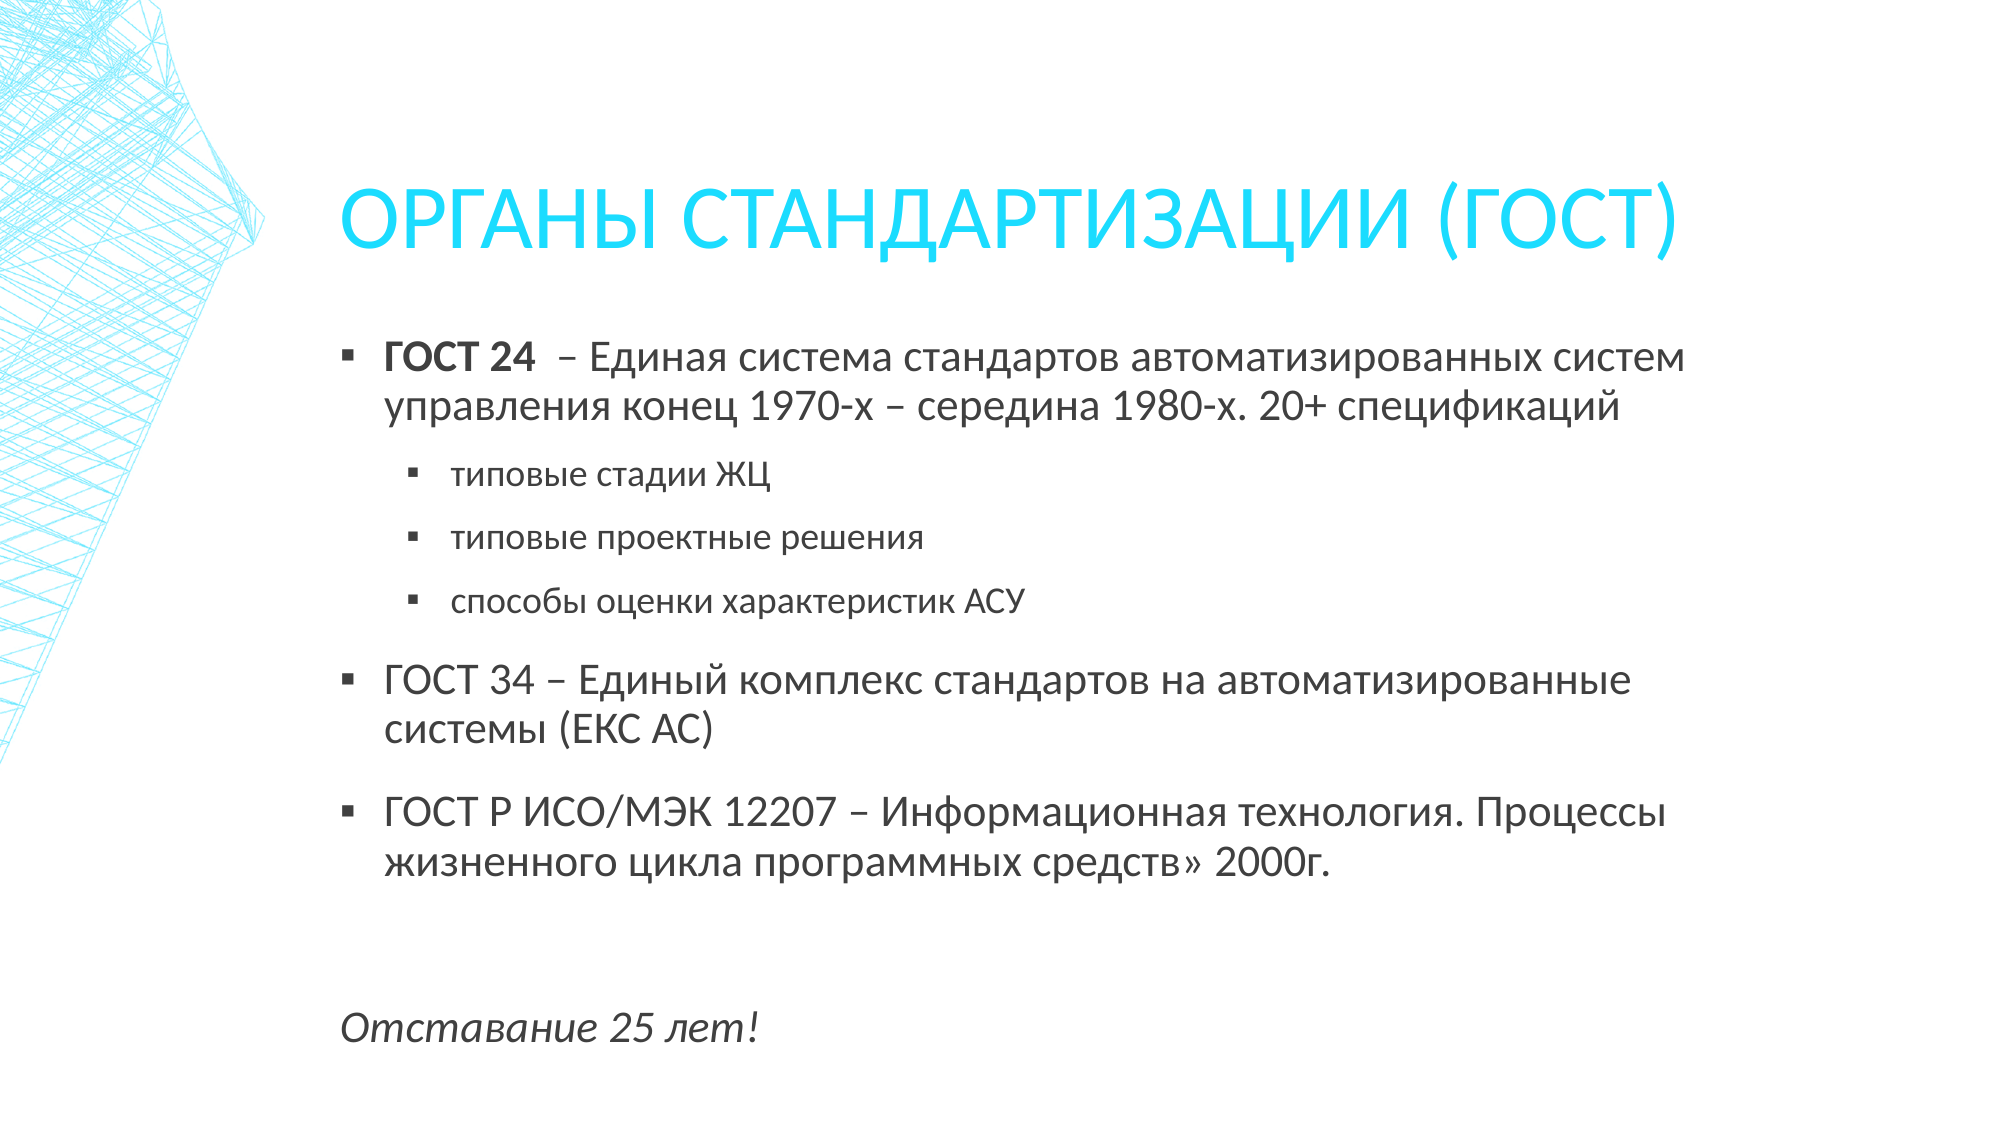

# Органы стандартизации (ГОСТ)
ГОСТ 24  – Единая система стандартов автоматизированных систем управления конец 1970-х – середина 1980-х. 20+ спецификаций
типовые стадии ЖЦ
типовые проектные решения
способы оценки характеристик АСУ
ГОСТ 34 – Единый комплекс стандартов на автоматизированные системы (ЕКС АС)
ГОСТ Р ИСО/МЭК 12207 – Информационная технология. Процессы жизненного цикла программных средств» 2000г.

Отставание 25 лет!